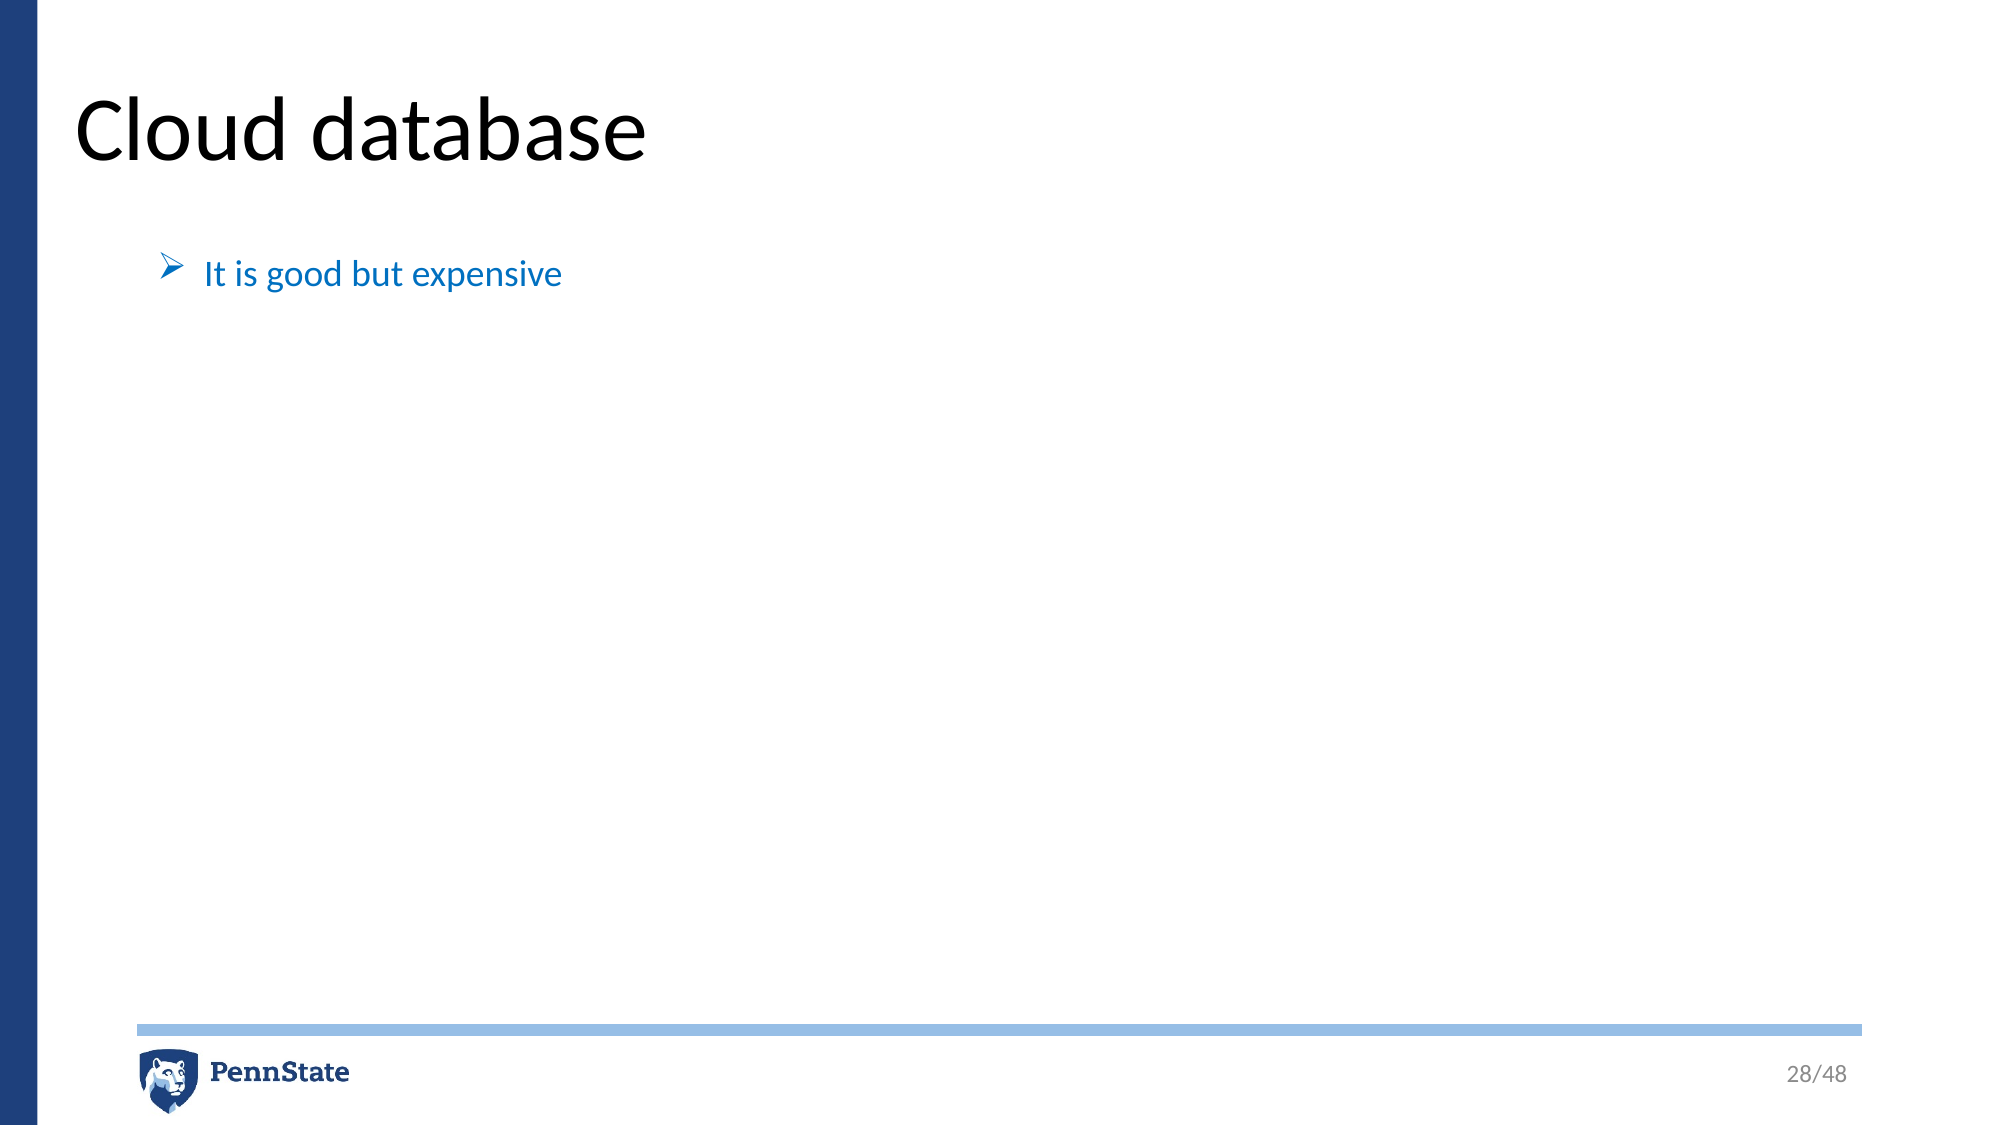

# Cloud database
It is good but expensive
28/48